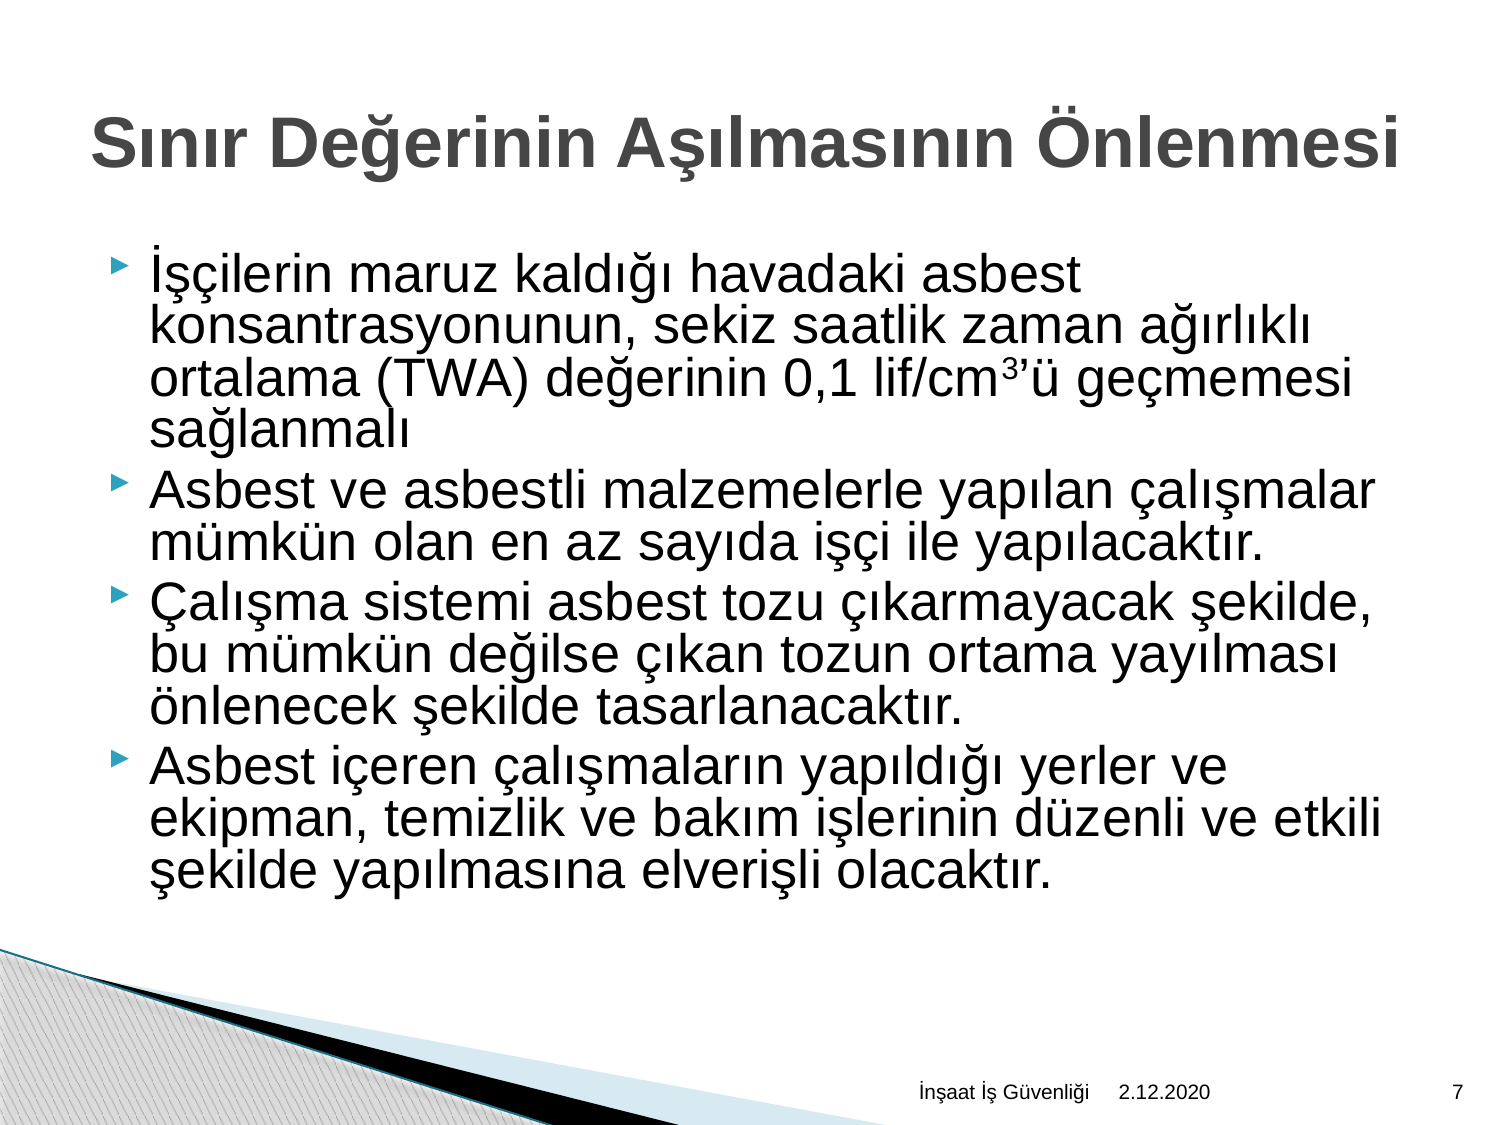

Sınır Değerinin Aşılmasının Önlenmesi
İşçilerin maruz kaldığı havadaki asbest konsantrasyonunun, sekiz saatlik zaman ağırlıklı ortalama (TWA) değerinin 0,1 lif/cm3’ü geçmemesi sağlanmalı
Asbest ve asbestli malzemelerle yapılan çalışmalar mümkün olan en az sayıda işçi ile yapılacaktır.
Çalışma sistemi asbest tozu çıkarmayacak şekilde, bu mümkün değilse çıkan tozun ortama yayılması önlenecek şekilde tasarlanacaktır.
Asbest içeren çalışmaların yapıldığı yerler ve ekipman, temizlik ve bakım işlerinin düzenli ve etkili şekilde yapılmasına elverişli olacaktır.
İnşaat İş Güvenliği
2.12.2020
7